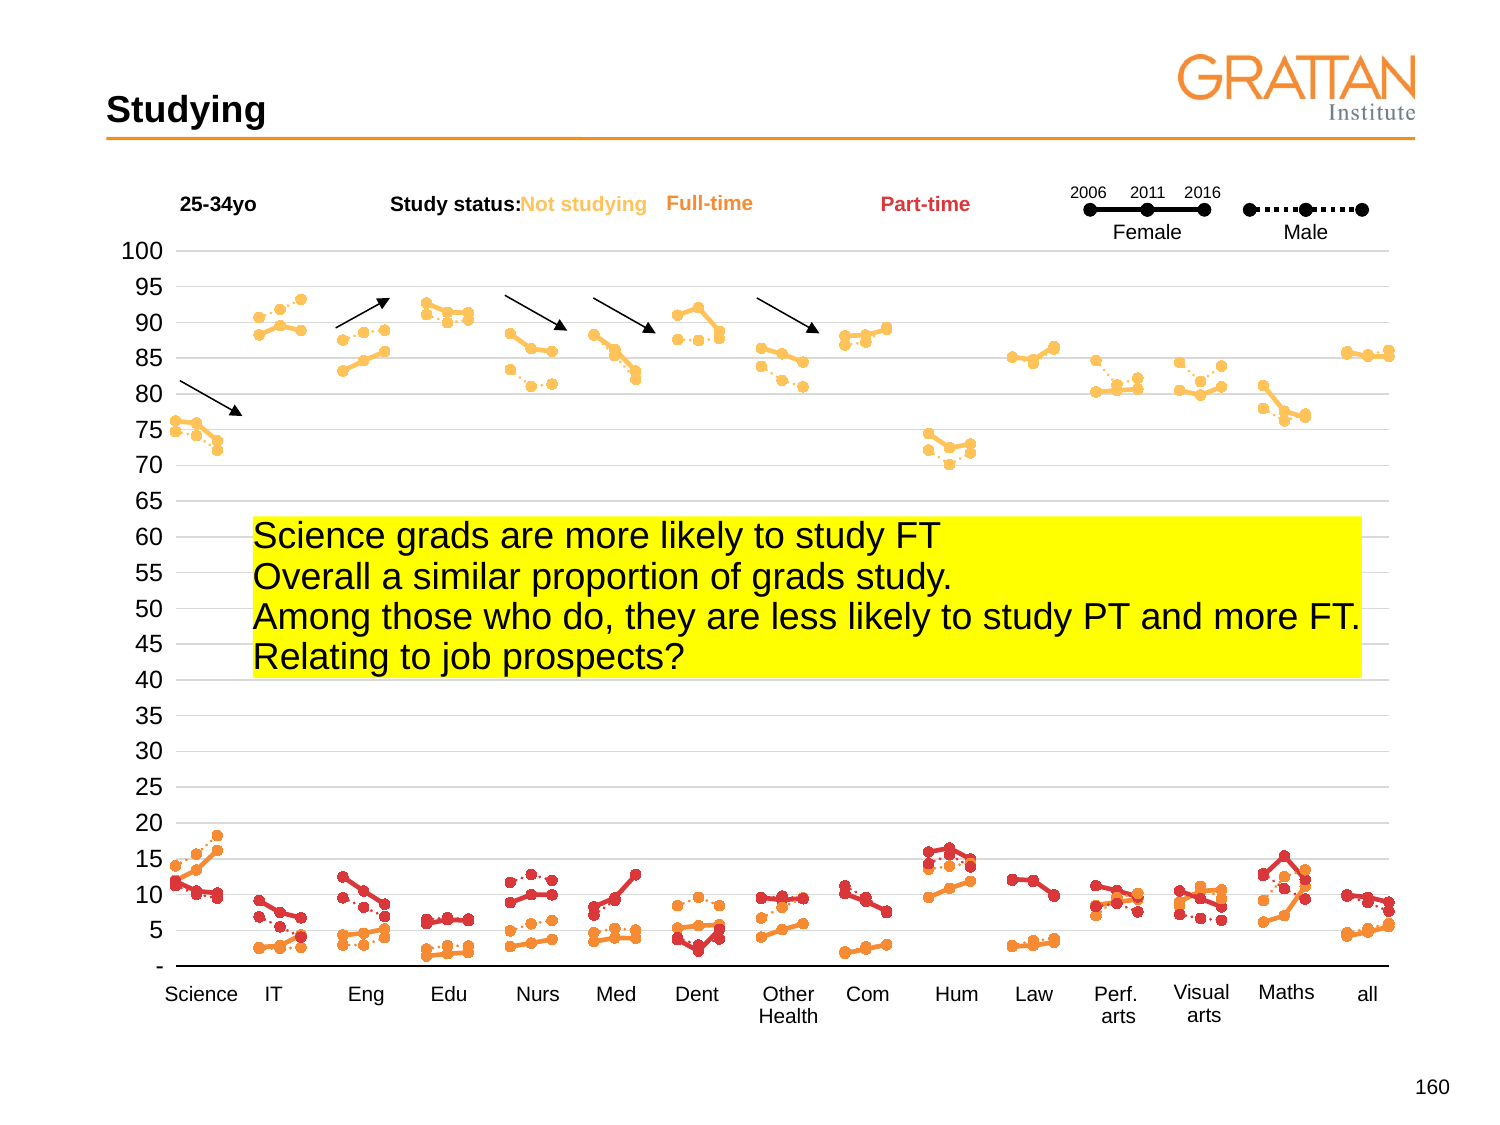

# Studying

2006
2011
2016
Female
Male
Full-time
Part-time
25-34yo
Not studying
Study status:

### Chart

| Category | Female_Not attending | Female_Full-time student | Female_Part-time student | Male_Not attending | Male_Full-time student | Male_Part-time student |
|---|---|---|---|---|---|---|
| Science (excl. maths) | 76.18955426945013 | 11.970705521612201 | 11.839740208937666 | 74.7284977740835 | 14.003152114517164 | 11.268350111399347 |
| Science (excl. maths) | 75.91010414595065 | 13.427447413530277 | 10.4859006269816 | 74.15908812928927 | 15.642056347409877 | 10.035410807632687 |
| Science (excl. maths) | 73.45267605982791 | 16.166100220194508 | 10.200720526738431 | 72.13553479992781 | 18.2419907258835 | 9.48765327864403 |
|  | None | None | None | None | None | None |
| IT | 88.24951451318984 | 2.609294145476318 | 9.14119134133383 | 90.67306271057063 | 2.4550997414967903 | 6.871837547932587 |
| IT | 89.53111587257044 | 2.8641153861586854 | 7.478640335459843 | 91.80933378069523 | 2.4611966687293516 | 5.480359482813641 |
| IT | 88.86195266274586 | 4.337470217448075 | 6.739749869197798 | 93.21813797395271 | 2.589228279103479 | 4.052334365798356 |
|  | None | None | None | None | None | None |
| Engineering | 83.19897872060699 | 4.333479068479094 | 12.467542210913926 | 87.51490926277572 | 2.946939459998364 | 9.538151277225916 |
| Engineering | 84.63789701914229 | 4.581549474454836 | 10.493296026441827 | 88.57486236174552 | 2.936539096227457 | 8.219288875360071 |
| Engineering | 85.91467694783738 | 5.18066311788902 | 8.65177782247604 | 88.90671124575063 | 3.955847803700198 | 6.921355763645161 |
|  | None | None | None | None | None | None |
| Education | 92.68702783286254 | 1.401511939008759 | 5.91146022812871 | 91.09743375340989 | 2.3804177194337646 | 6.522148527156343 |
| Education | 91.41590557290037 | 1.711222916913906 | 6.49047269705785 | 89.9651707717149 | 2.854063488575234 | 6.777336741462441 |
| Education | 91.34141886151716 | 1.8996912377929454 | 6.342684972224924 | 90.3268924690762 | 2.80188406615622 | 6.57006297934035 |
|  | None | None | None | None | None | None |
| Nursing | 88.42247196113719 | 2.722610538746186 | 8.854917500116615 | 83.39355110244826 | 4.910147718968958 | 11.696301178582768 |
| Nursing | 86.3077151050949 | 3.1991768557485165 | 9.975349653898455 | 81.0419697750495 | 5.901855187443685 | 12.80003741294815 |
| Nursing | 85.93759355046726 | 3.7473254827955547 | 9.952541234666821 | 81.3714770914528 | 6.376052950692654 | 11.982745812094523 |
|  | None | None | None | None | None | None |
| Medical Studies | 88.29419913882235 | 3.4199543348953907 | 8.28584652628226 | 88.21497461697308 | 4.658190160515948 | 7.126835222510988 |
| Medical Studies | 86.2249022779673 | 3.935089716579432 | 9.541131657988903 | 85.34313095843785 | 5.267996705217211 | 9.178026065989906 |
| Medical Studies | 83.19544370024185 | 3.8829686383138307 | 12.750433578222237 | 82.03376584450749 | 5.025045455219121 | 12.80995334032555 |
|  | None | None | None | None | None | None |
| Dental Studies | 91.00111630129732 | 5.305266649395306 | 3.6936170493073837 | 87.59739895779632 | 8.444924867676285 | 3.957676174527395 |
| Dental Studies | 92.05586582371963 | 5.643508753697544 | 2.0937288708586883 | 87.46910030329495 | 9.601448093932854 | 2.929451602772193 |
| Dental Studies | 88.74443511122305 | 5.770895448838571 | 5.137185873276731 | 87.75264583987517 | 8.467881870165204 | 3.779472289959644 |
|  | None | None | None | None | None | None |
| Other health | 86.37787233452677 | 4.043457416394001 | 9.578670249079229 | 83.8502466163486 | 6.708534004213189 | 9.441219379438207 |
| Other health | 85.59585062135362 | 5.085105136054945 | 9.218777586049187 | 81.89030308287319 | 8.213325936701468 | 9.775453039528227 |
| Other health | 84.4404904069888 | 5.918971427047426 | 9.482622442589038 | 80.98596392898472 | 9.524295507505512 | 9.403229126339193 |
|  | None | None | None | None | None | None |
| Commerce | 88.10453942919774 | 1.7802986001196737 | 10.115161970682587 | 86.8237529527682 | 1.9770623989869947 | 11.199184648244806 |
| Commerce | 88.22636400896144 | 2.3695581480620067 | 9.032075075457222 | 87.23582747044397 | 2.6748021931598442 | 9.584141213466593 |
| Commerce | 89.01888210467047 | 2.996637986491215 | 7.678610750049295 | 89.31134921979525 | 2.9543693845416636 | 7.470148331733252 |
|  | None | None | None | None | None | None |
| Humanities | 74.45636857181643 | 9.594396617746108 | 15.94923481043747 | 72.13908777946611 | 13.550489148595588 | 14.310423071938292 |
| Humanities | 72.47347567114215 | 10.857286996096398 | 16.49714727601266 | 70.1235266984893 | 13.975884811515385 | 15.562057801240664 |
| Humanities | 72.97932580341084 | 11.862922071096813 | 14.954981693178434 | 71.75561391140593 | 14.374886716294302 | 13.869499372299767 |
|  | None | None | None | None | None | None |
| Law | 85.14179428962743 | 2.7295466010876437 | 12.128659109284916 | 85.13259331525965 | 2.863049284268678 | 12.004357400471683 |
| Law | 84.790027286095 | 2.8771940574675154 | 11.990970061440914 | 84.24148651582885 | 3.533277040498929 | 11.840274367888547 |
| Law | 86.61102301422888 | 3.322421362554109 | 9.939881708986437 | 86.28477039992424 | 3.817420341814247 | 9.770205575522729 |
|  | None | None | None | None | None | None |
| Performing Arts | 80.27477181187494 | 8.501621674860985 | 11.22360651326407 | 84.66072600154048 | 7.037795718950966 | 8.301478279508546 |
| Performing Arts | 80.47860989922357 | 8.965601296351123 | 10.555788804425312 | 81.2634078993138 | 9.596819953997523 | 8.76167612398091 |
| Performing Arts | 80.66566587635853 | 9.317584611611542 | 9.671950575506179 | 82.19849028950348 | 10.160568524874844 | 7.570352950327572 |
|  | None | None | None | None | None | None |
| Visual Arts and Crafts | 80.49271815275156 | 9.00132674520738 | 10.505955102041039 | 84.40157084309423 | 8.387524919057846 | 7.210904237847929 |
| Visual Arts and Crafts | 79.82530315538021 | 10.488954515580104 | 9.418087611765324 | 81.72723328646943 | 11.159878196421998 | 6.658459762294722 |
| Visual Arts and Crafts | 80.98244887630209 | 10.666960105347389 | 8.275591018350507 | 83.88376145939162 | 9.426242471112953 | 6.402639747656343 |
|  | None | None | None | None | None | None |
| Maths | 81.18009591228696 | 6.149112844085375 | 12.670791243627658 | 77.9588395276529 | 9.135409366455443 | 12.905751105891666 |
| Maths | 77.58463627280062 | 7.029176749585312 | 15.386186977614067 | 76.22572903289478 | 12.475955255376519 | 10.825757572193833 |
| Maths | 76.74129240861652 | 11.160132150206604 | 12.098575441176877 | 77.17574459946994 | 13.453829022829172 | 9.37042637770087 |
|  | None | None | None | None | None | None |
| Bachelor Degree Level | 85.8895120900606 | 4.179284611262484 | 9.93120329867692 | 85.57376035707802 | 4.64685919306792 | 9.77938044985407 |
| Bachelor Degree Level | 85.22995466648231 | 4.756455000162541 | 9.625148789420793 | 85.47292565553401 | 5.238828425468164 | 8.860316066512961 |
| Bachelor Degree Level | 85.24150190232976 | 5.502447497944606 | 8.926100455972625 | 86.11023938686891 | 5.967322934726775 | 7.666350271165929 |
Science grads are more likely to study FT
Overall a similar proportion of grads study.
Among those who do, they are less likely to study PT and more FT.
Relating to job prospects?
Visual
arts
Maths
Science
IT
Eng
Edu
Nurs
Med
Dent
Other
Health
Com
Hum
Law
Perf.
arts
all